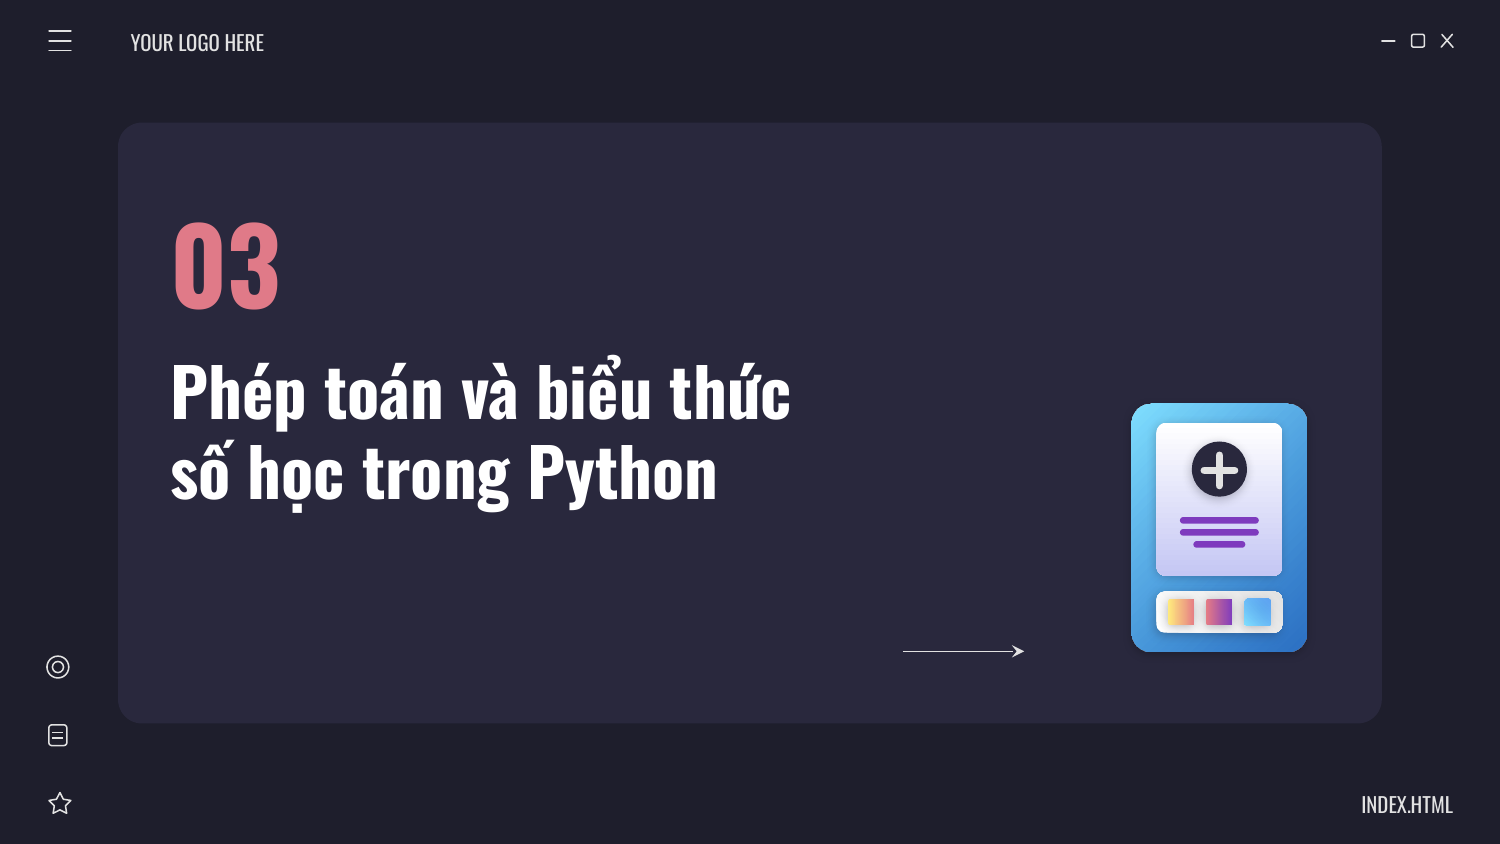

YOUR LOGO HERE

# 03
Phép toán và biểu thức số học trong Python

INDEX.HTML